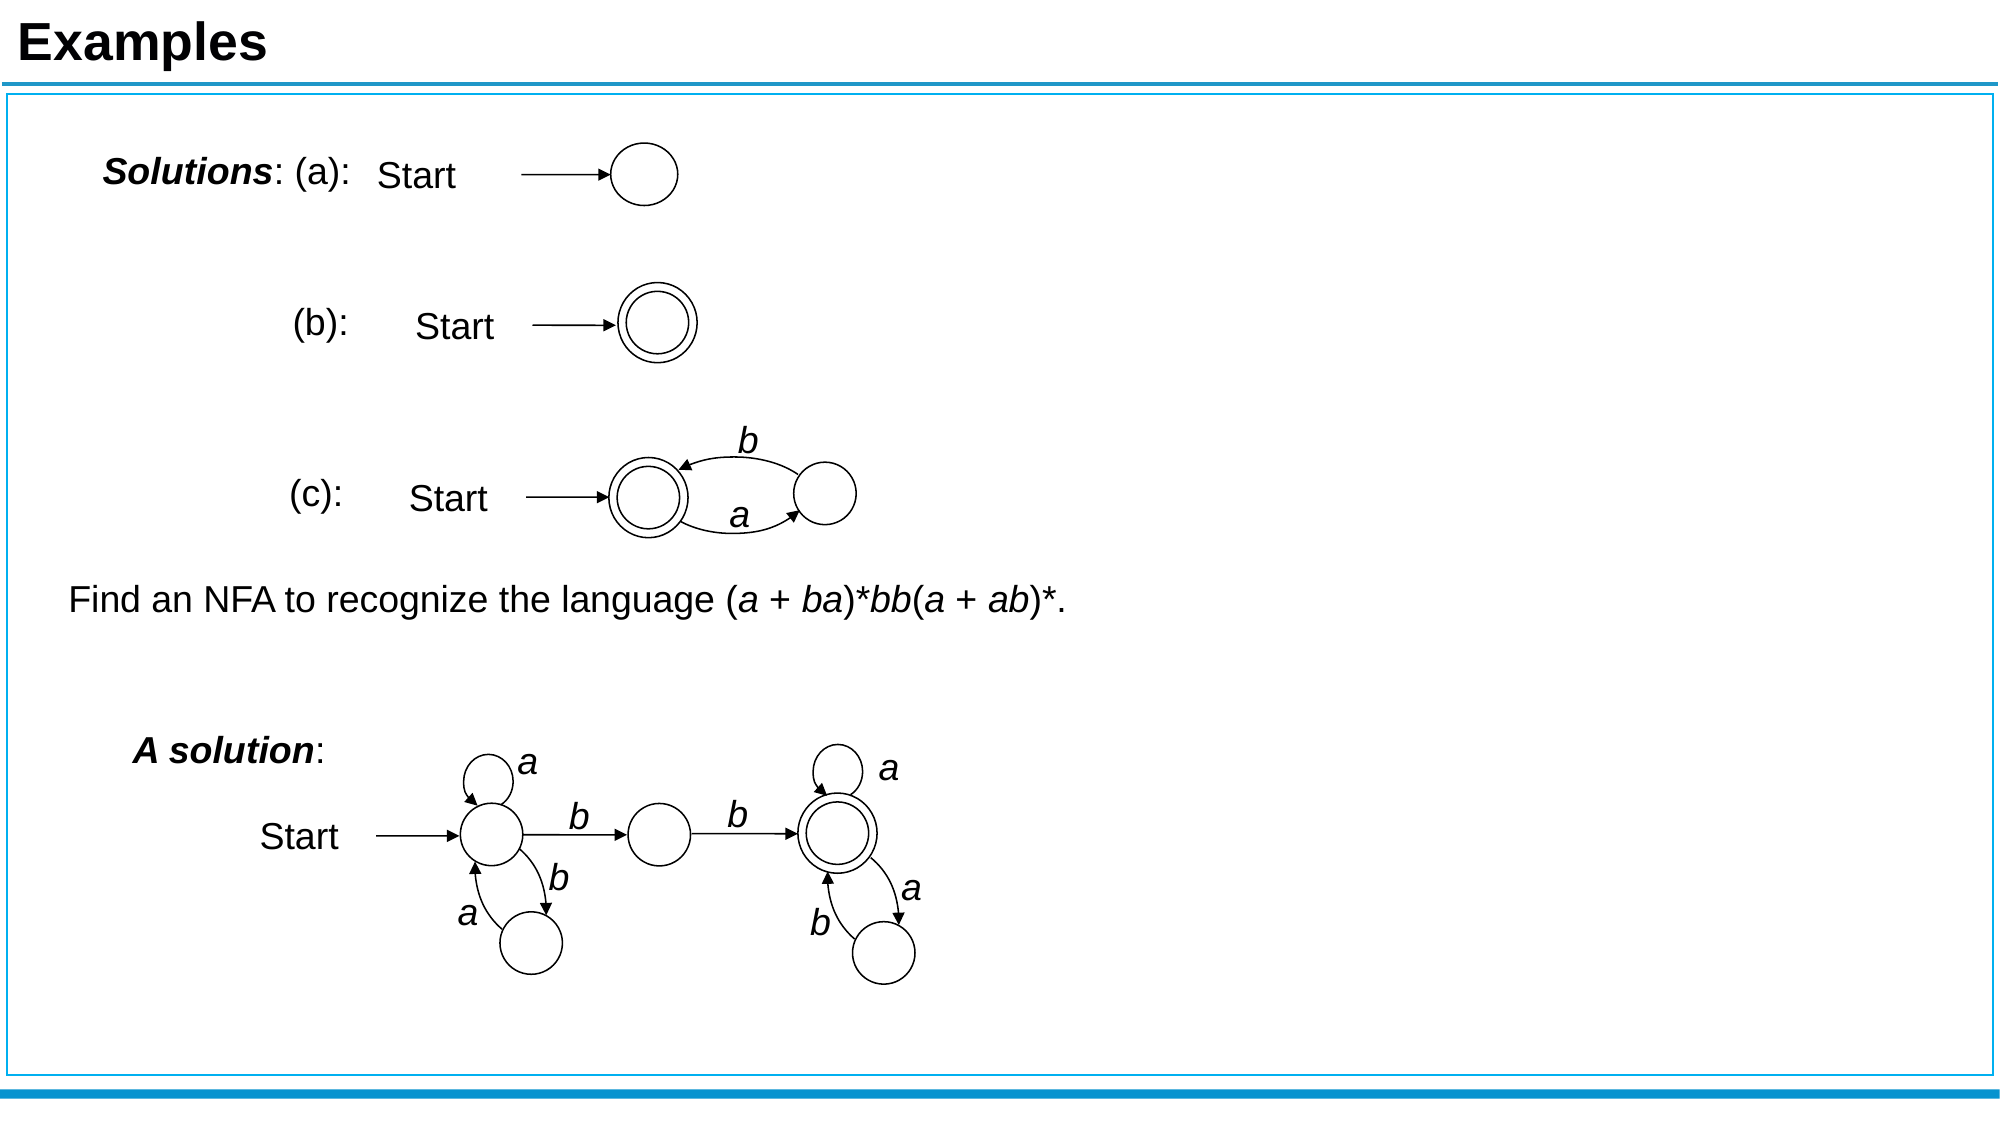

Examples

Solutions: (a):

Start

Start

(b):
b

Start

a

(c):

Find an NFA to recognize the language (a + ba)*bb(a + ab)*.

A solution:
a
a

b
b

Start

b

a

a
b